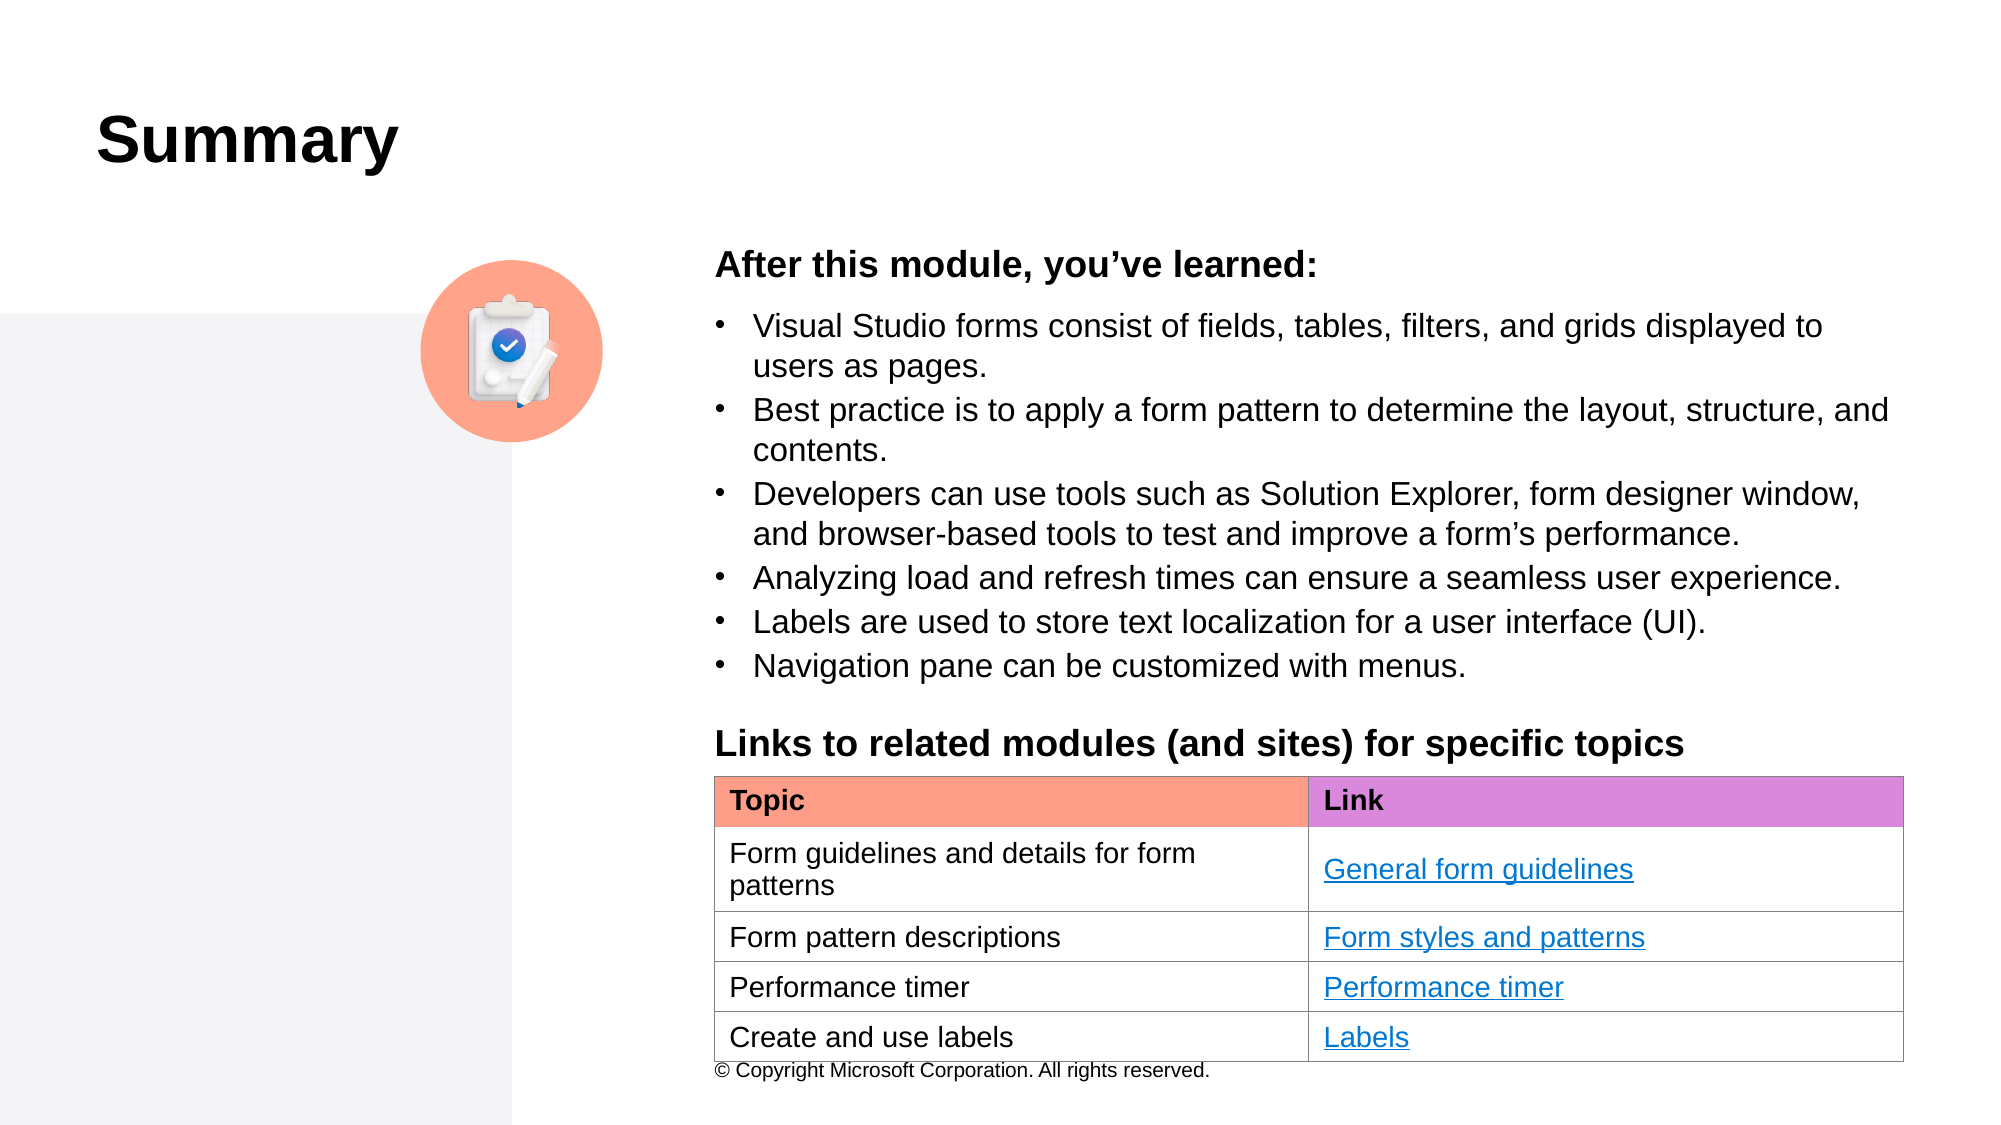

# Summary
After this module, you’ve learned:
Visual Studio forms consist of fields, tables, filters, and grids displayed to users as pages.
Best practice is to apply a form pattern to determine the layout, structure, and contents.
Developers can use tools such as Solution Explorer, form designer window, and browser-based tools to test and improve a form’s performance.
Analyzing load and refresh times can ensure a seamless user experience.
Labels are used to store text localization for a user interface (UI).
Navigation pane can be customized with menus.
Links to related modules (and sites) for specific topics
| Topic | Link |
| --- | --- |
| Form guidelines and details for form patterns | General form guidelines |
| Form pattern descriptions | Form styles and patterns |
| Performance timer | Performance timer |
| Create and use labels | Labels |